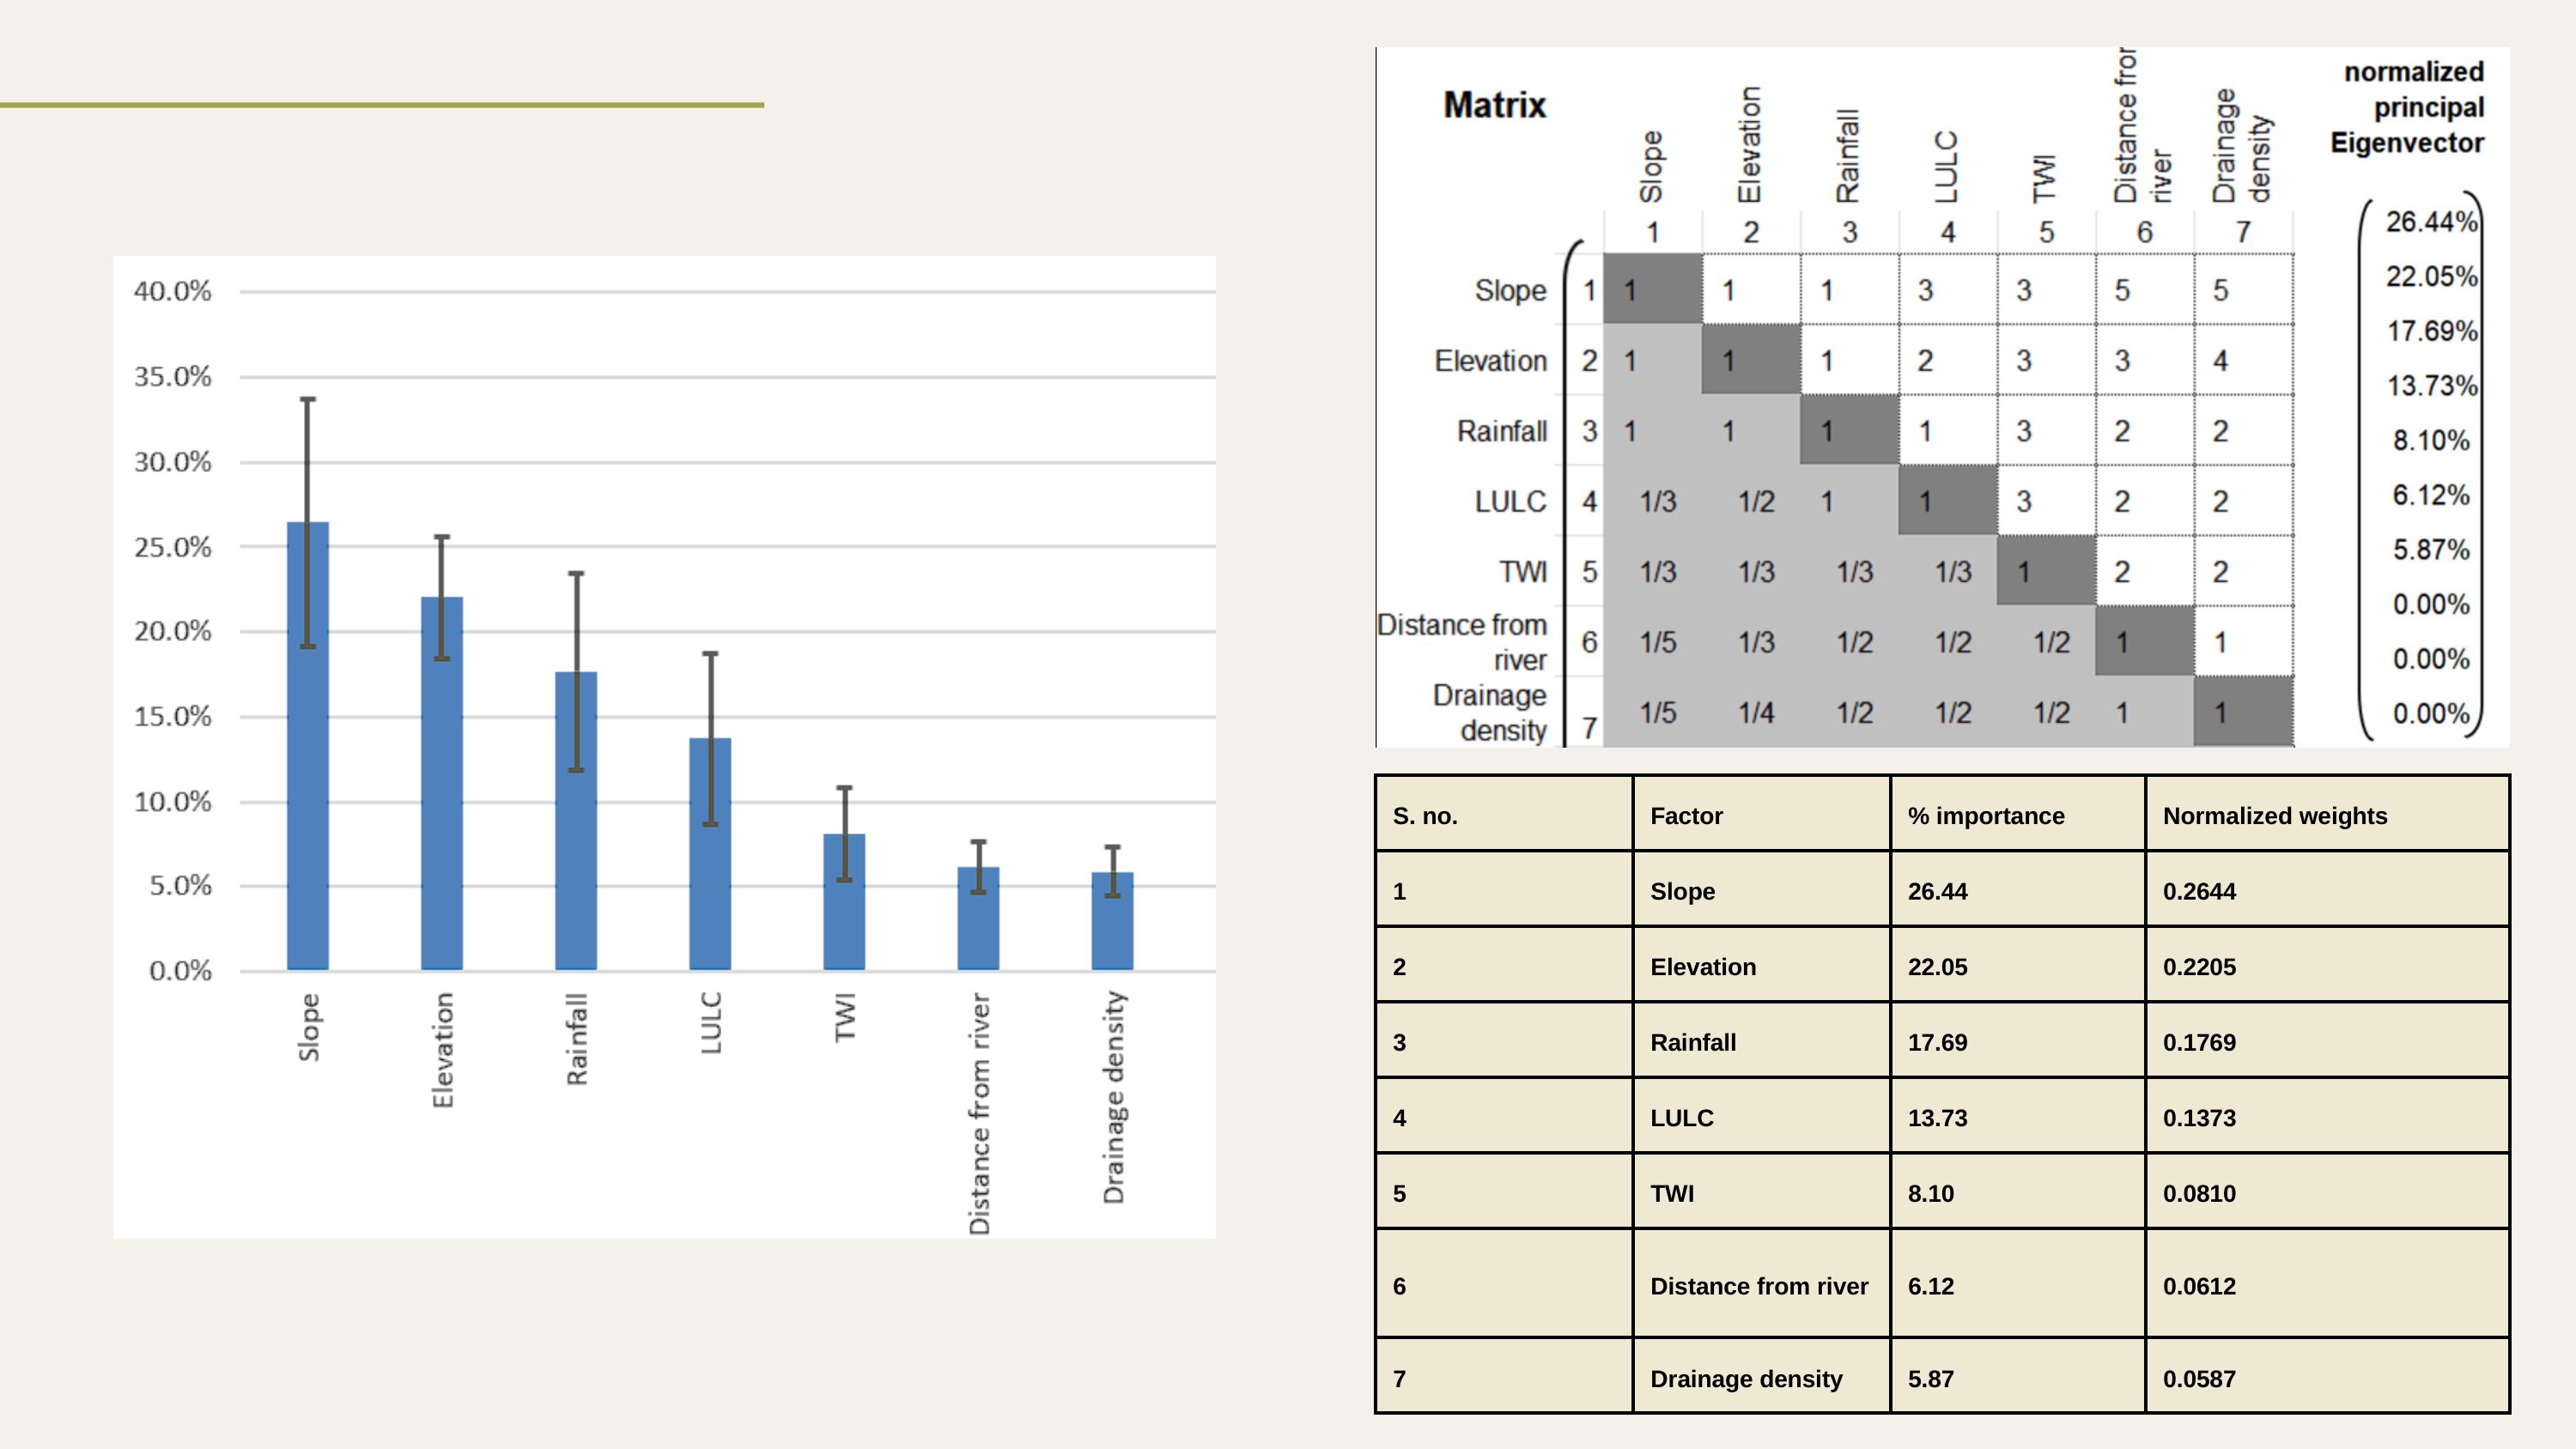

| S. no. | Factor | % importance | Normalized weights |
| --- | --- | --- | --- |
| 1 | Slope | 26.44 | 0.2644 |
| 2 | Elevation | 22.05 | 0.2205 |
| 3 | Rainfall | 17.69 | 0.1769 |
| 4 | LULC | 13.73 | 0.1373 |
| 5 | TWI | 8.10 | 0.0810 |
| 6 | Distance from river | 6.12 | 0.0612 |
| 7 | Drainage density | 5.87 | 0.0587 |